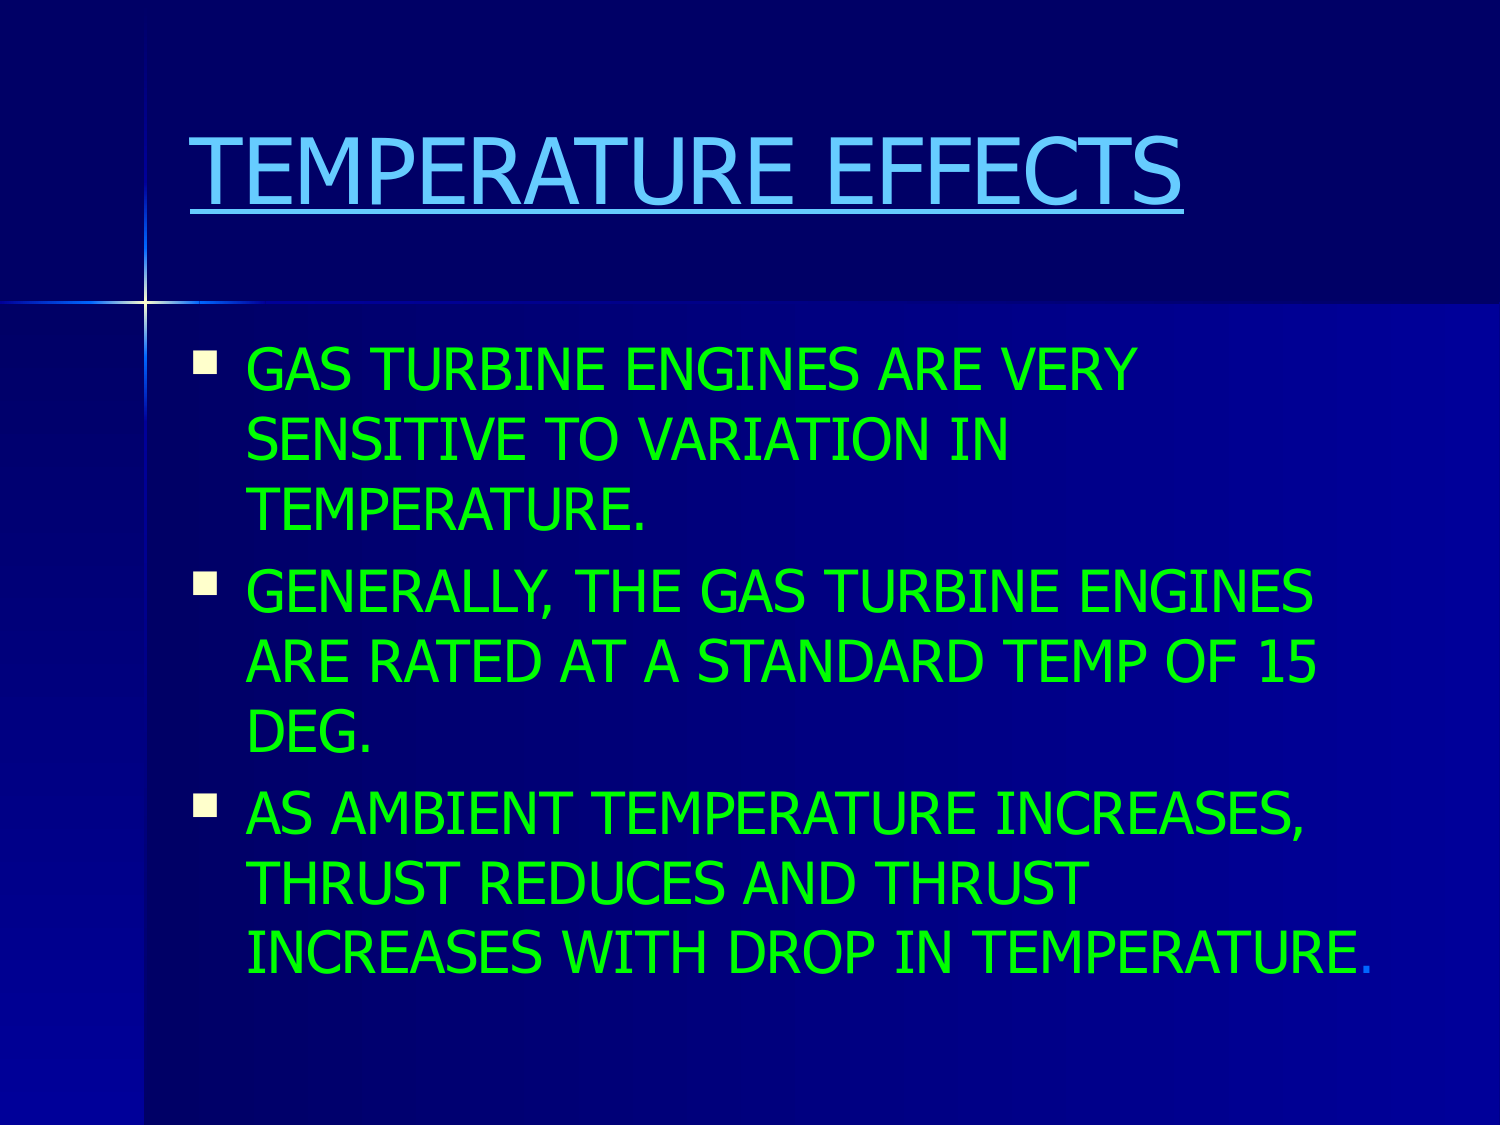

# TEMPERATURE EFFECTS
GAS TURBINE ENGINES ARE VERY SENSITIVE TO VARIATION IN TEMPERATURE.
GENERALLY, THE GAS TURBINE ENGINES ARE RATED AT A STANDARD TEMP OF 15 DEG.
AS AMBIENT TEMPERATURE INCREASES, THRUST REDUCES AND THRUST INCREASES WITH DROP IN TEMPERATURE.